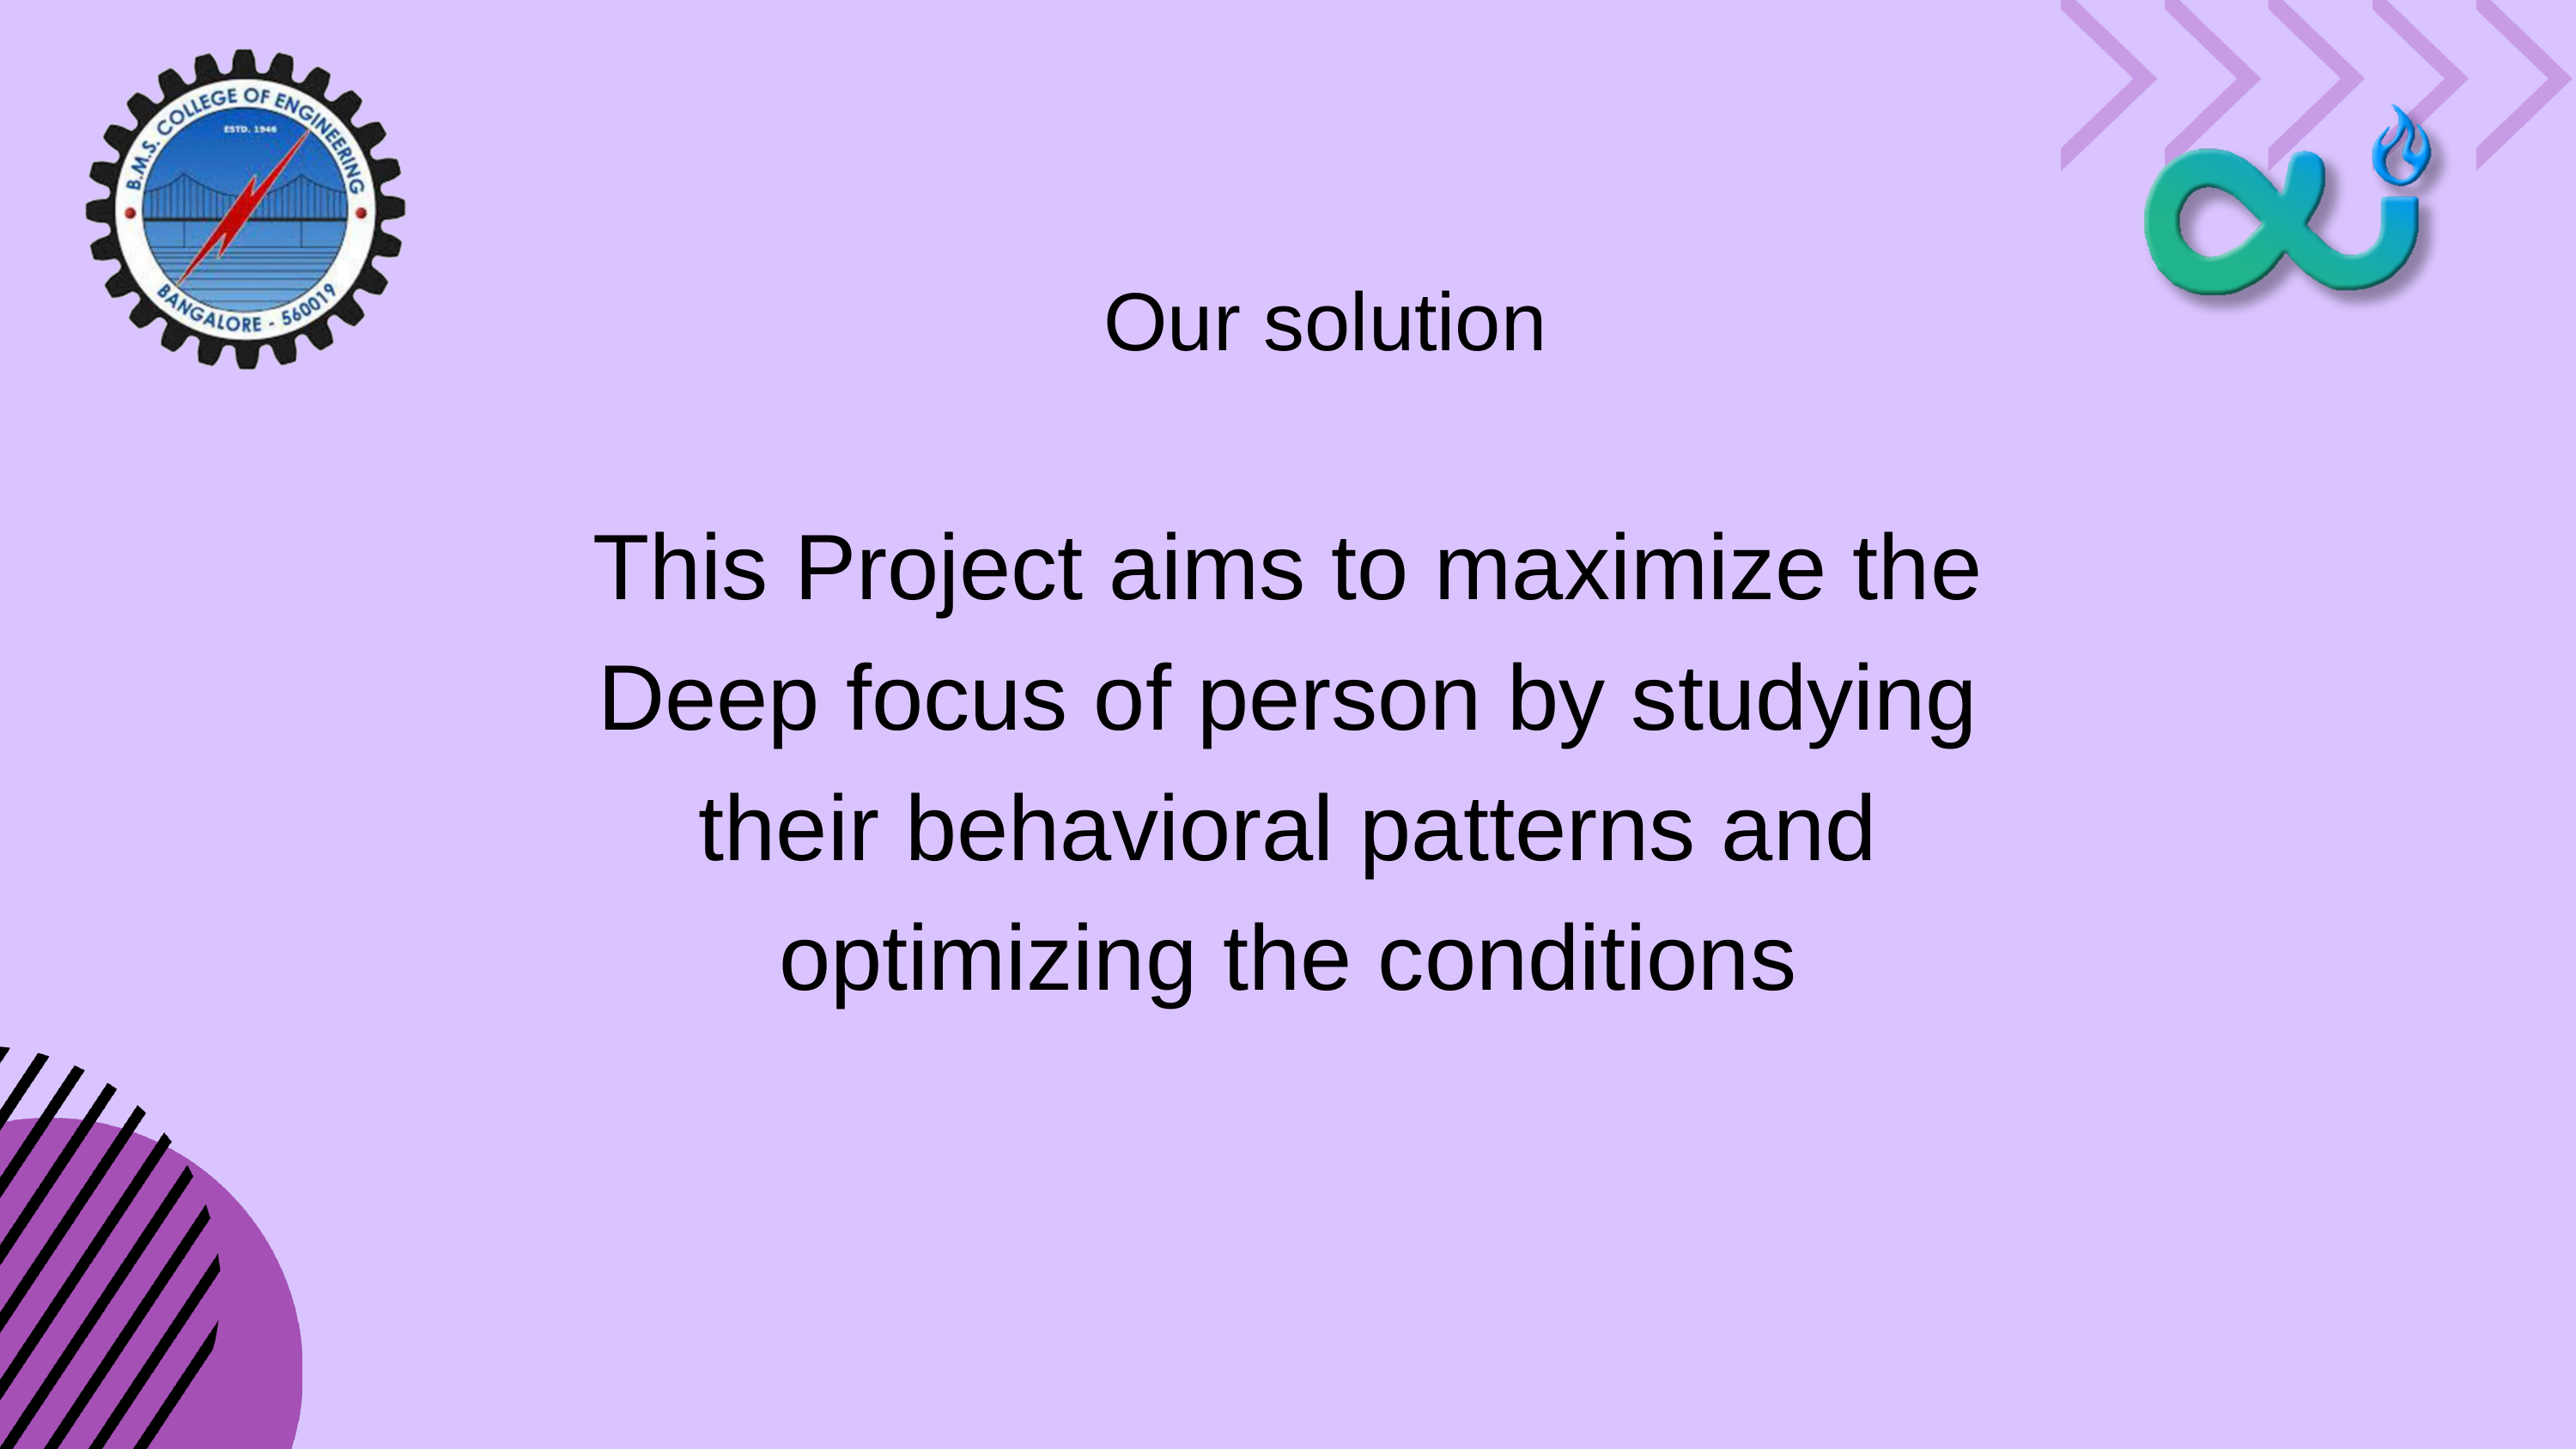

Our solution
This Project aims to maximize the Deep focus of person by studying their behavioral patterns and optimizing the conditions